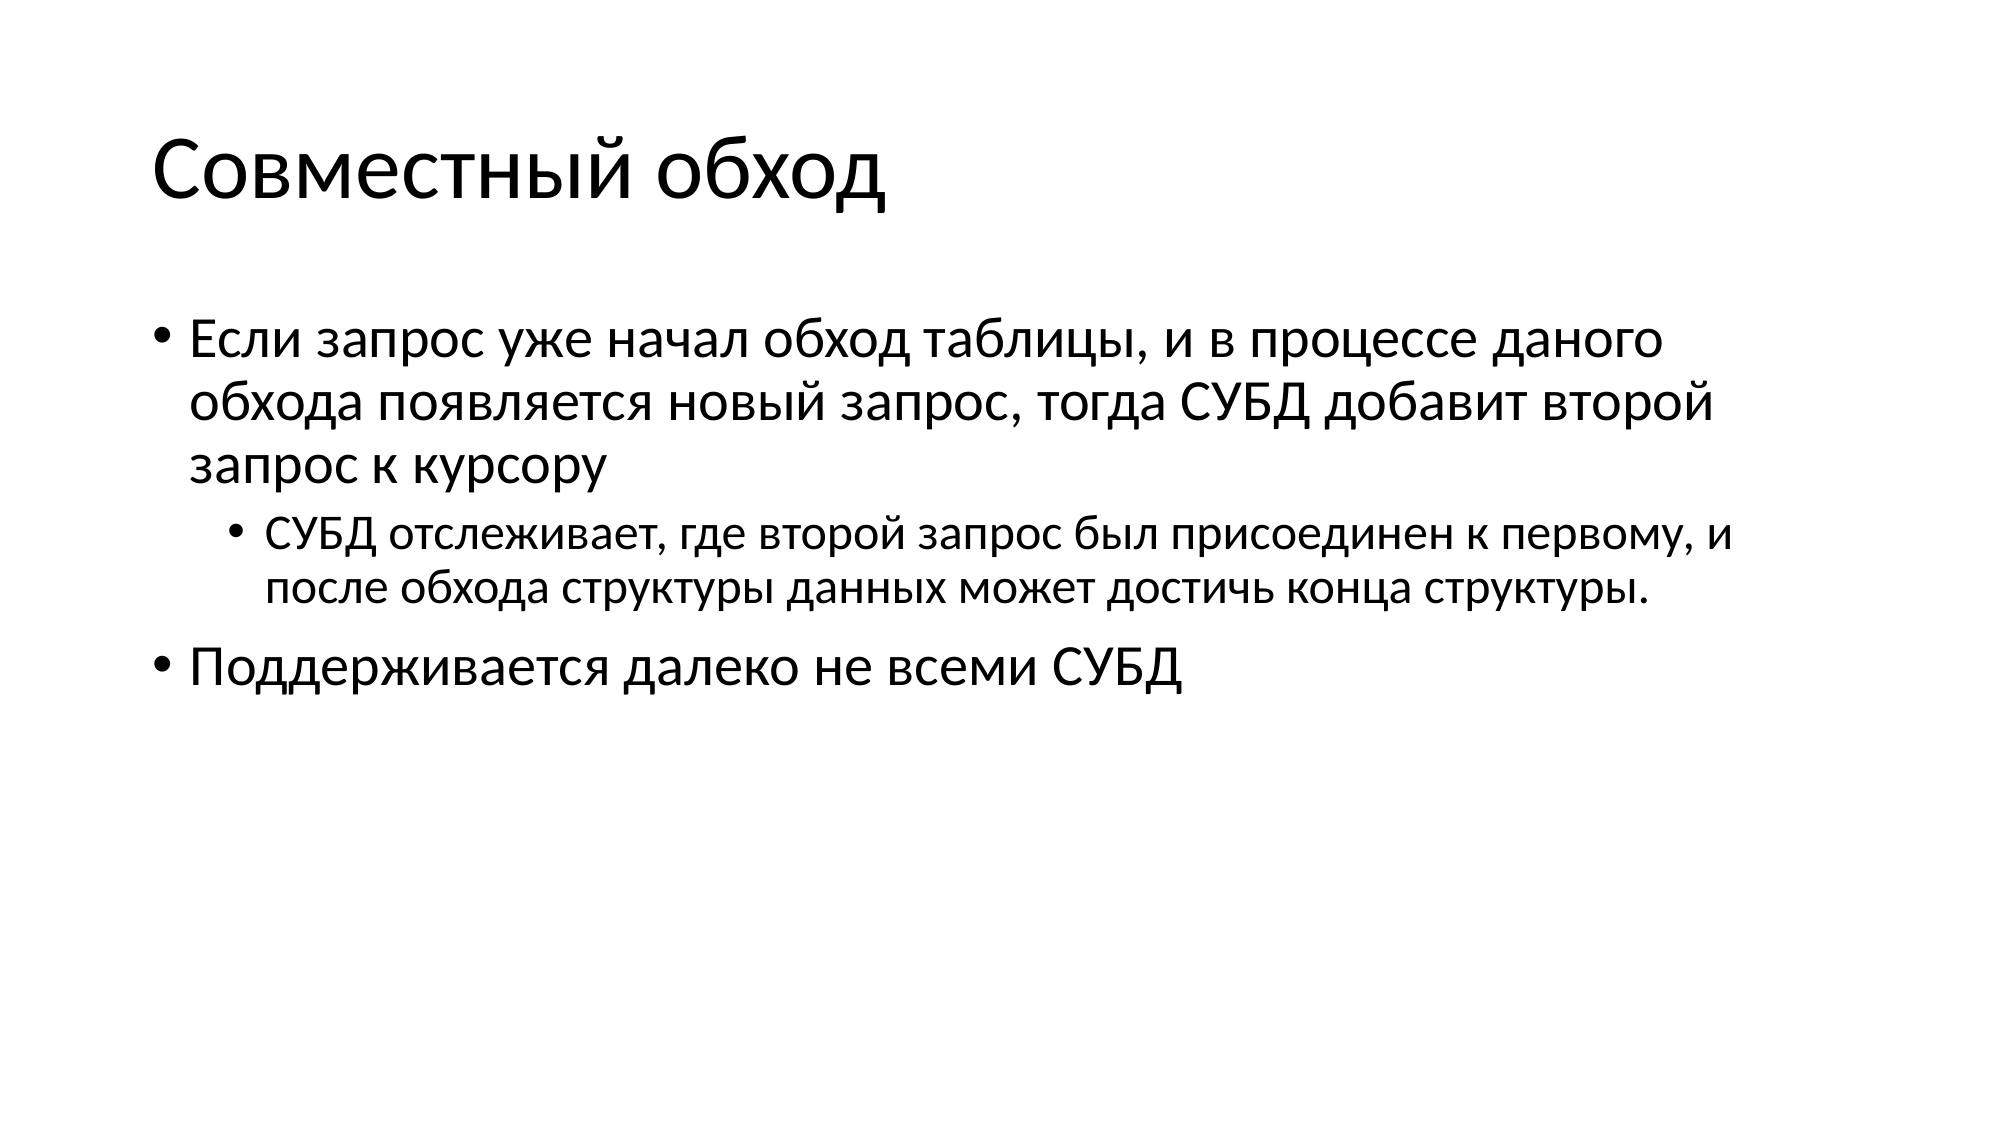

# Совместный обход
Если запрос уже начал обход таблицы, и в процессе даного обхода появляется новый запрос, тогда СУБД добавит второй запрос к курсору
СУБД отслеживает, где второй запрос был присоединен к первому, и после обхода структуры данных может достичь конца структуры.
Поддерживается далеко не всеми СУБД